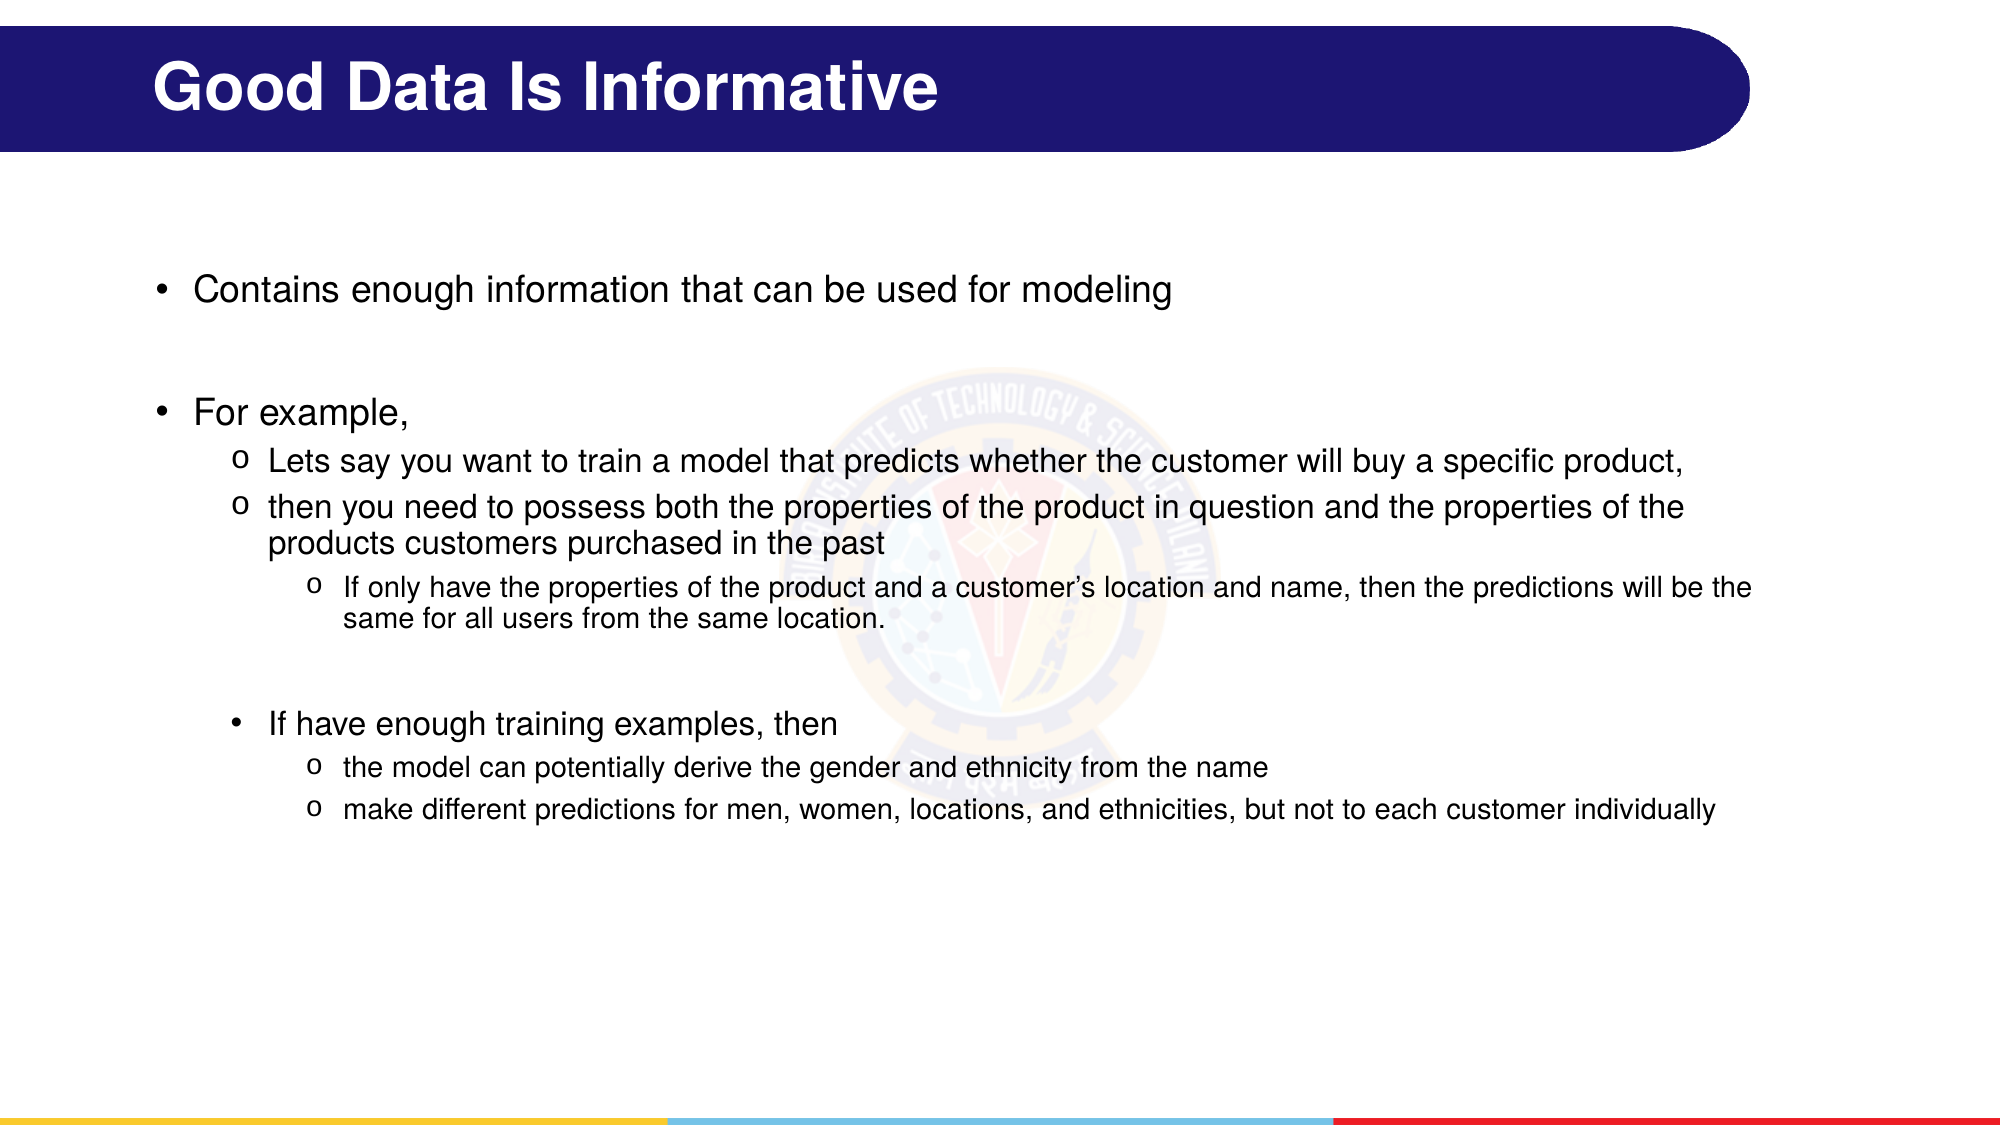

# Good Data Is Informative

Contains enough information that can be used for modeling

For example,
Lets say you want to train a model that predicts whether the customer will buy a specific product,
then you need to possess both the properties of the product in question and the properties of the products customers purchased in the past
If only have the properties of the product and a customer’s location and name, then the predictions will be the same for all users from the same location.

If have enough training examples, then
the model can potentially derive the gender and ethnicity from the name
make different predictions for men, women, locations, and ethnicities, but not to each customer individually